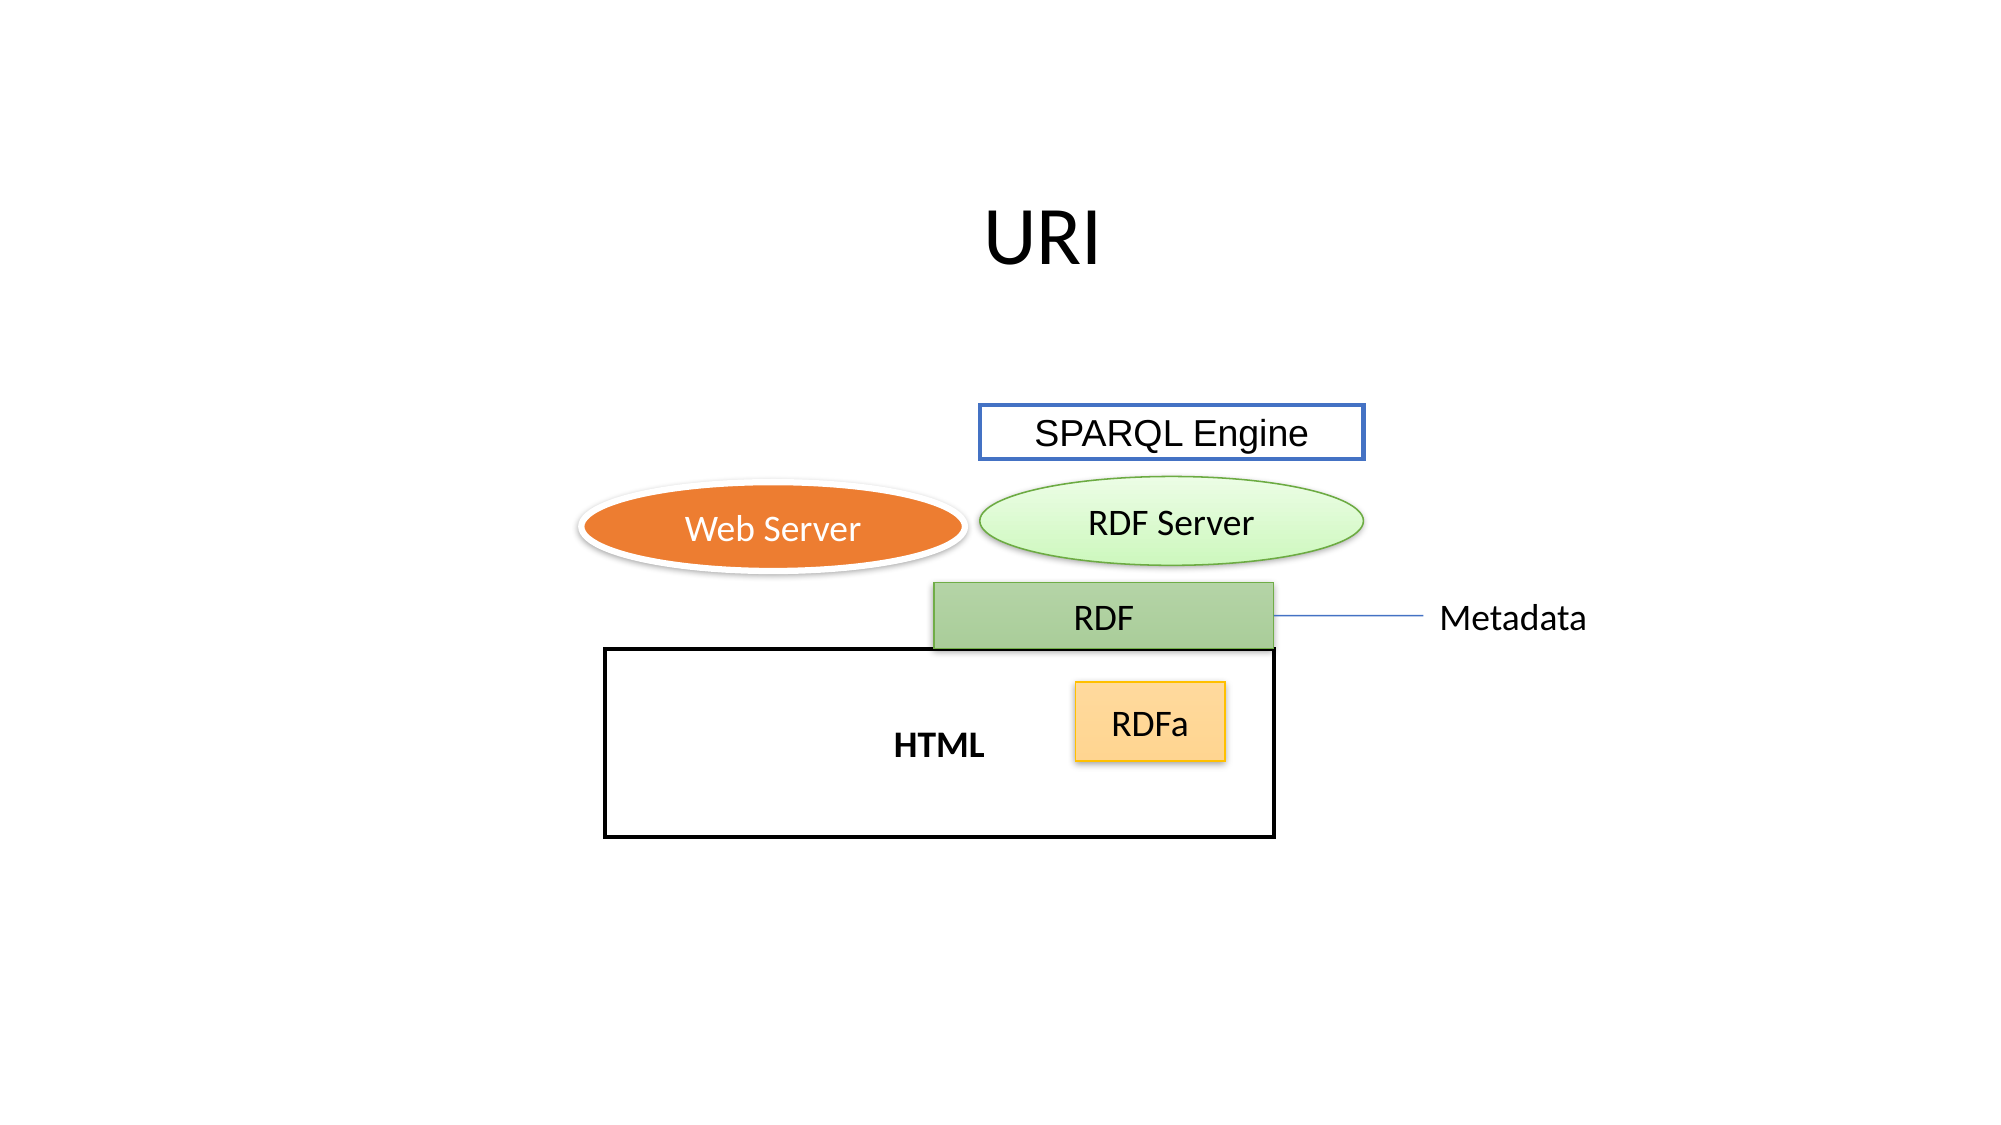

URI
SPARQL Engine
RDF Server
Web Server
RDF
Metadata
HTML
RDFa